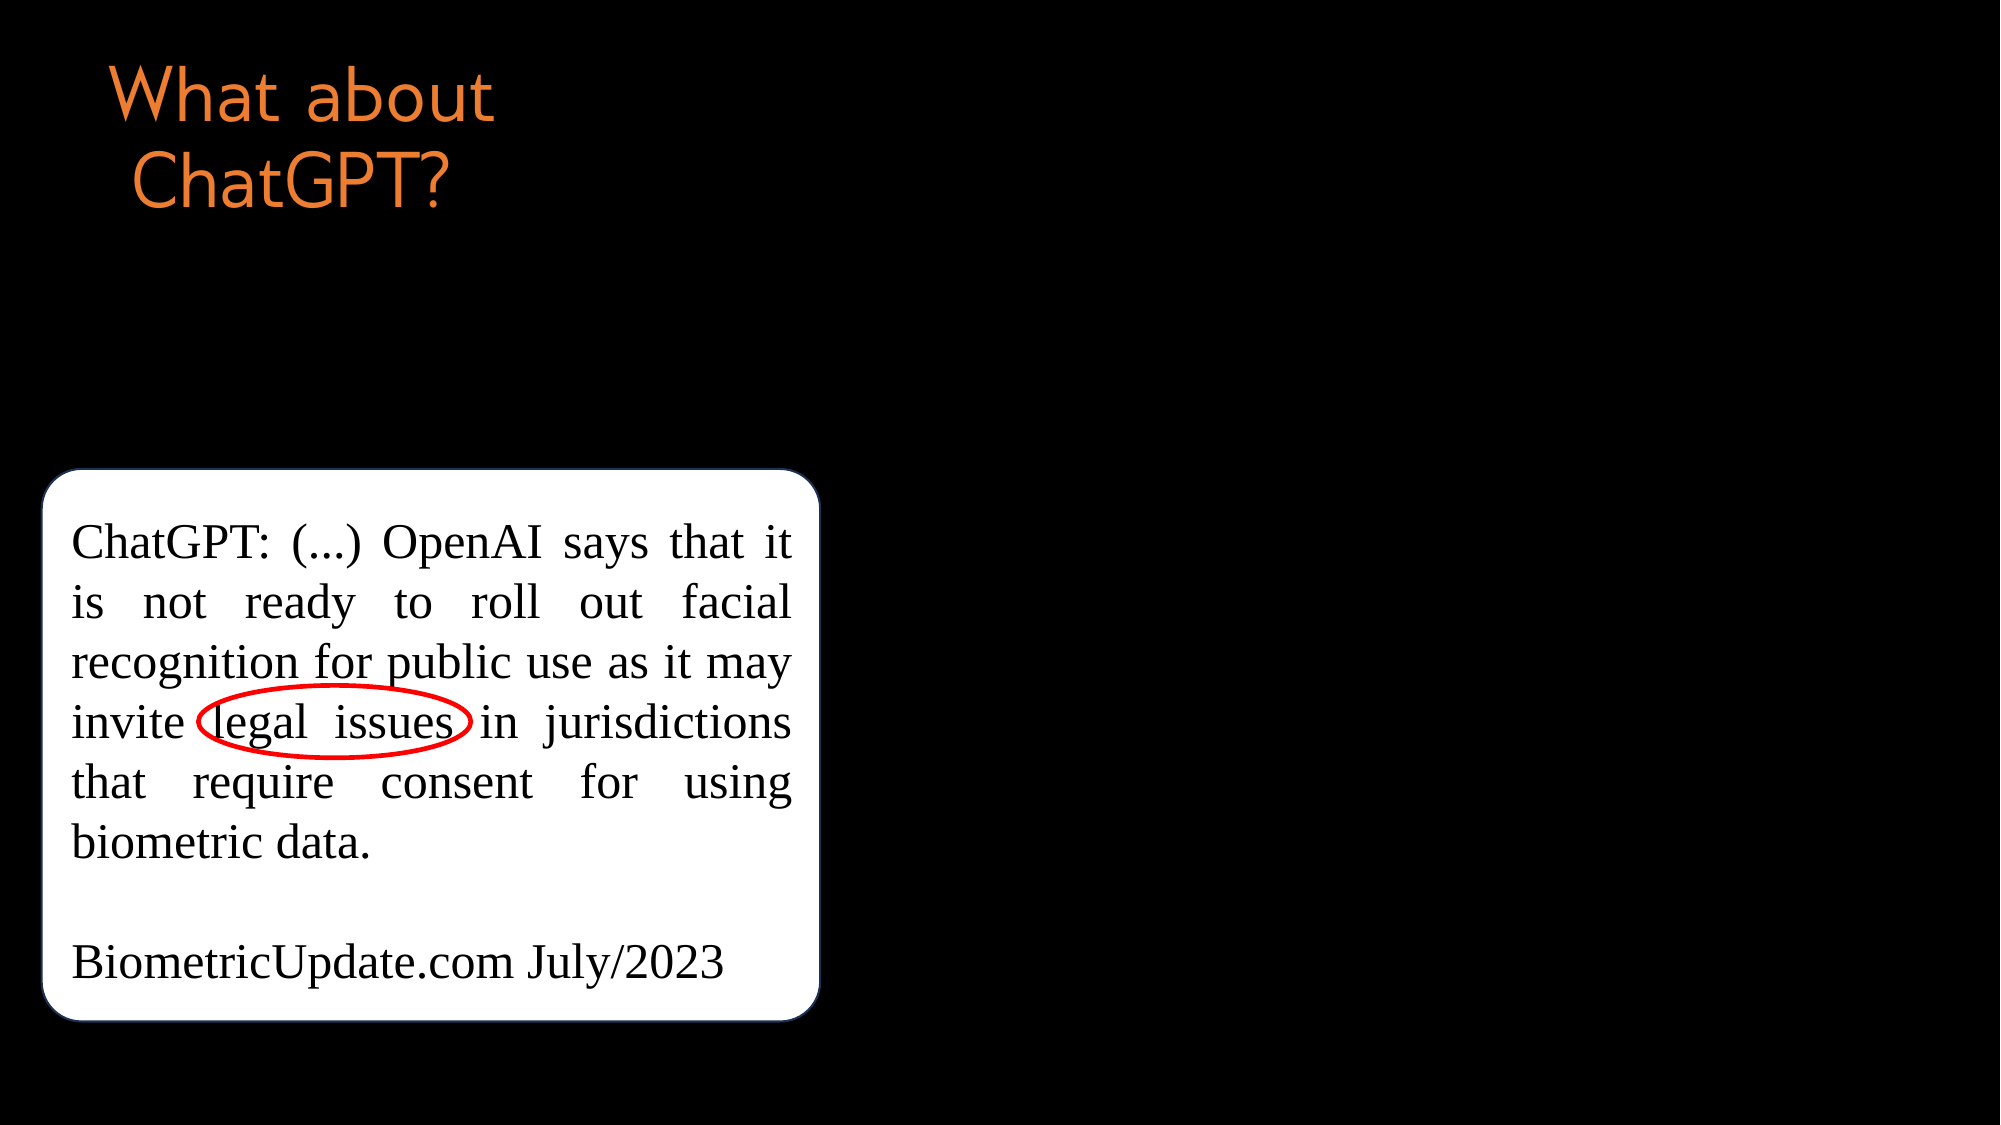

# What about ChatGPT?

ChatGPT: (...) OpenAI says that it is not ready to roll out facial recognition for public use as it may invite legal issues in jurisdictions that require consent for using biometric data.

BiometricUpdate.com July/2023